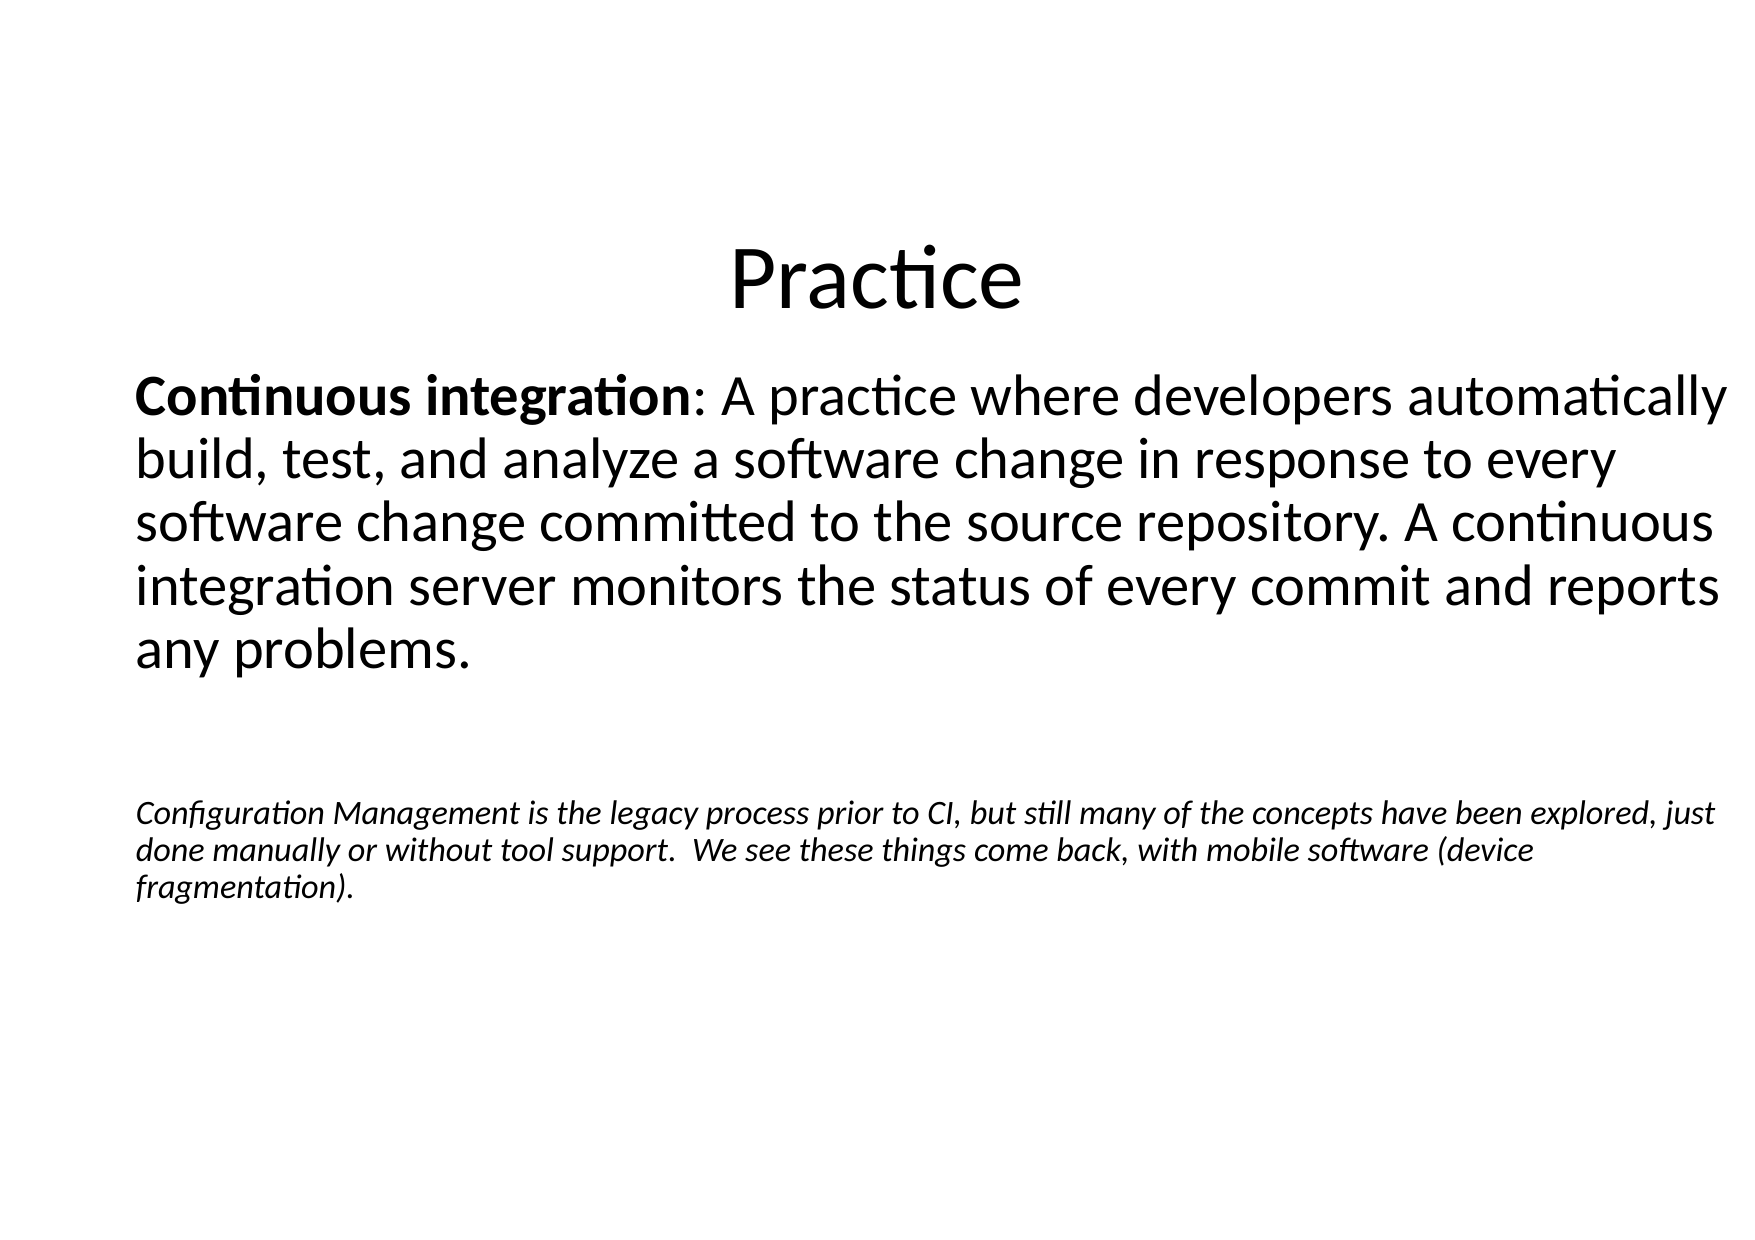

# Practice
Continuous integration: A practice where developers automatically build, test, and analyze a software change in response to every software change committed to the source repository. A continuous integration server monitors the status of every commit and reports any problems.

Configuration Management is the legacy process prior to CI, but still many of the concepts have been explored, just done manually or without tool support.  We see these things come back, with mobile software (device fragmentation).